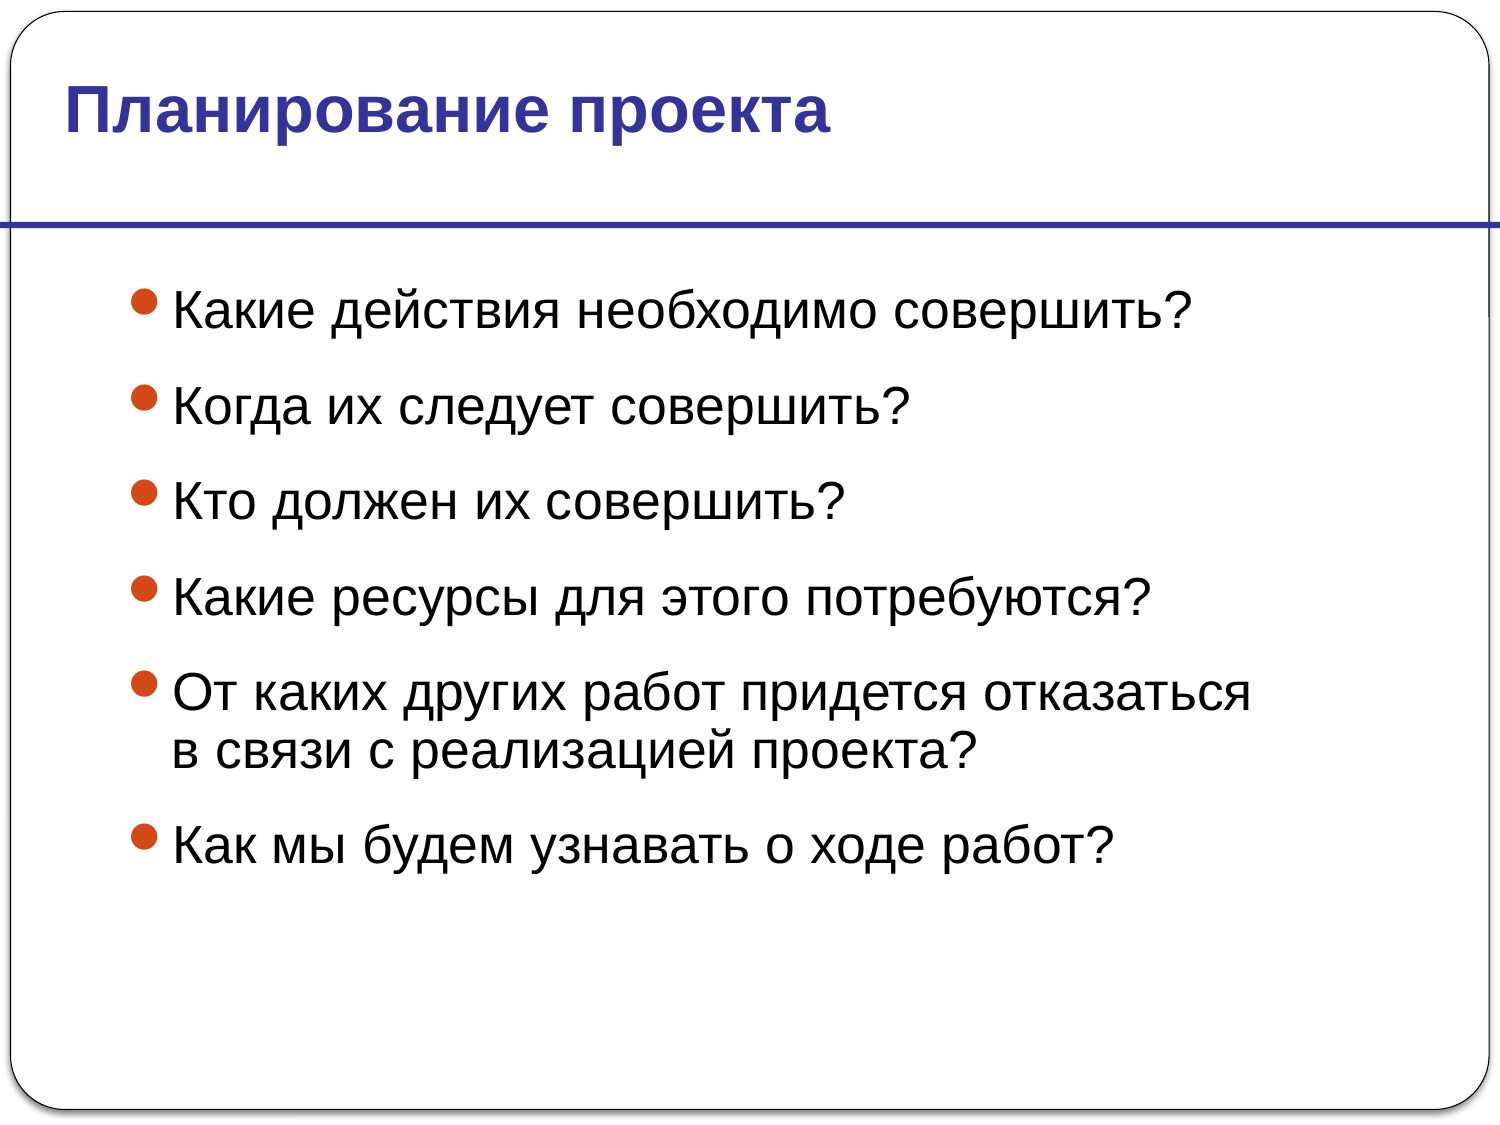

Планирование проекта

Какие действия необходимо совершить?
Когда их следует совершить?
Кто должен их совершить?
Какие ресурсы для этого потребуются?
От каких других работ придется отказаться
в связи с реализацией проекта?
Как мы будем узнавать о ходе работ?